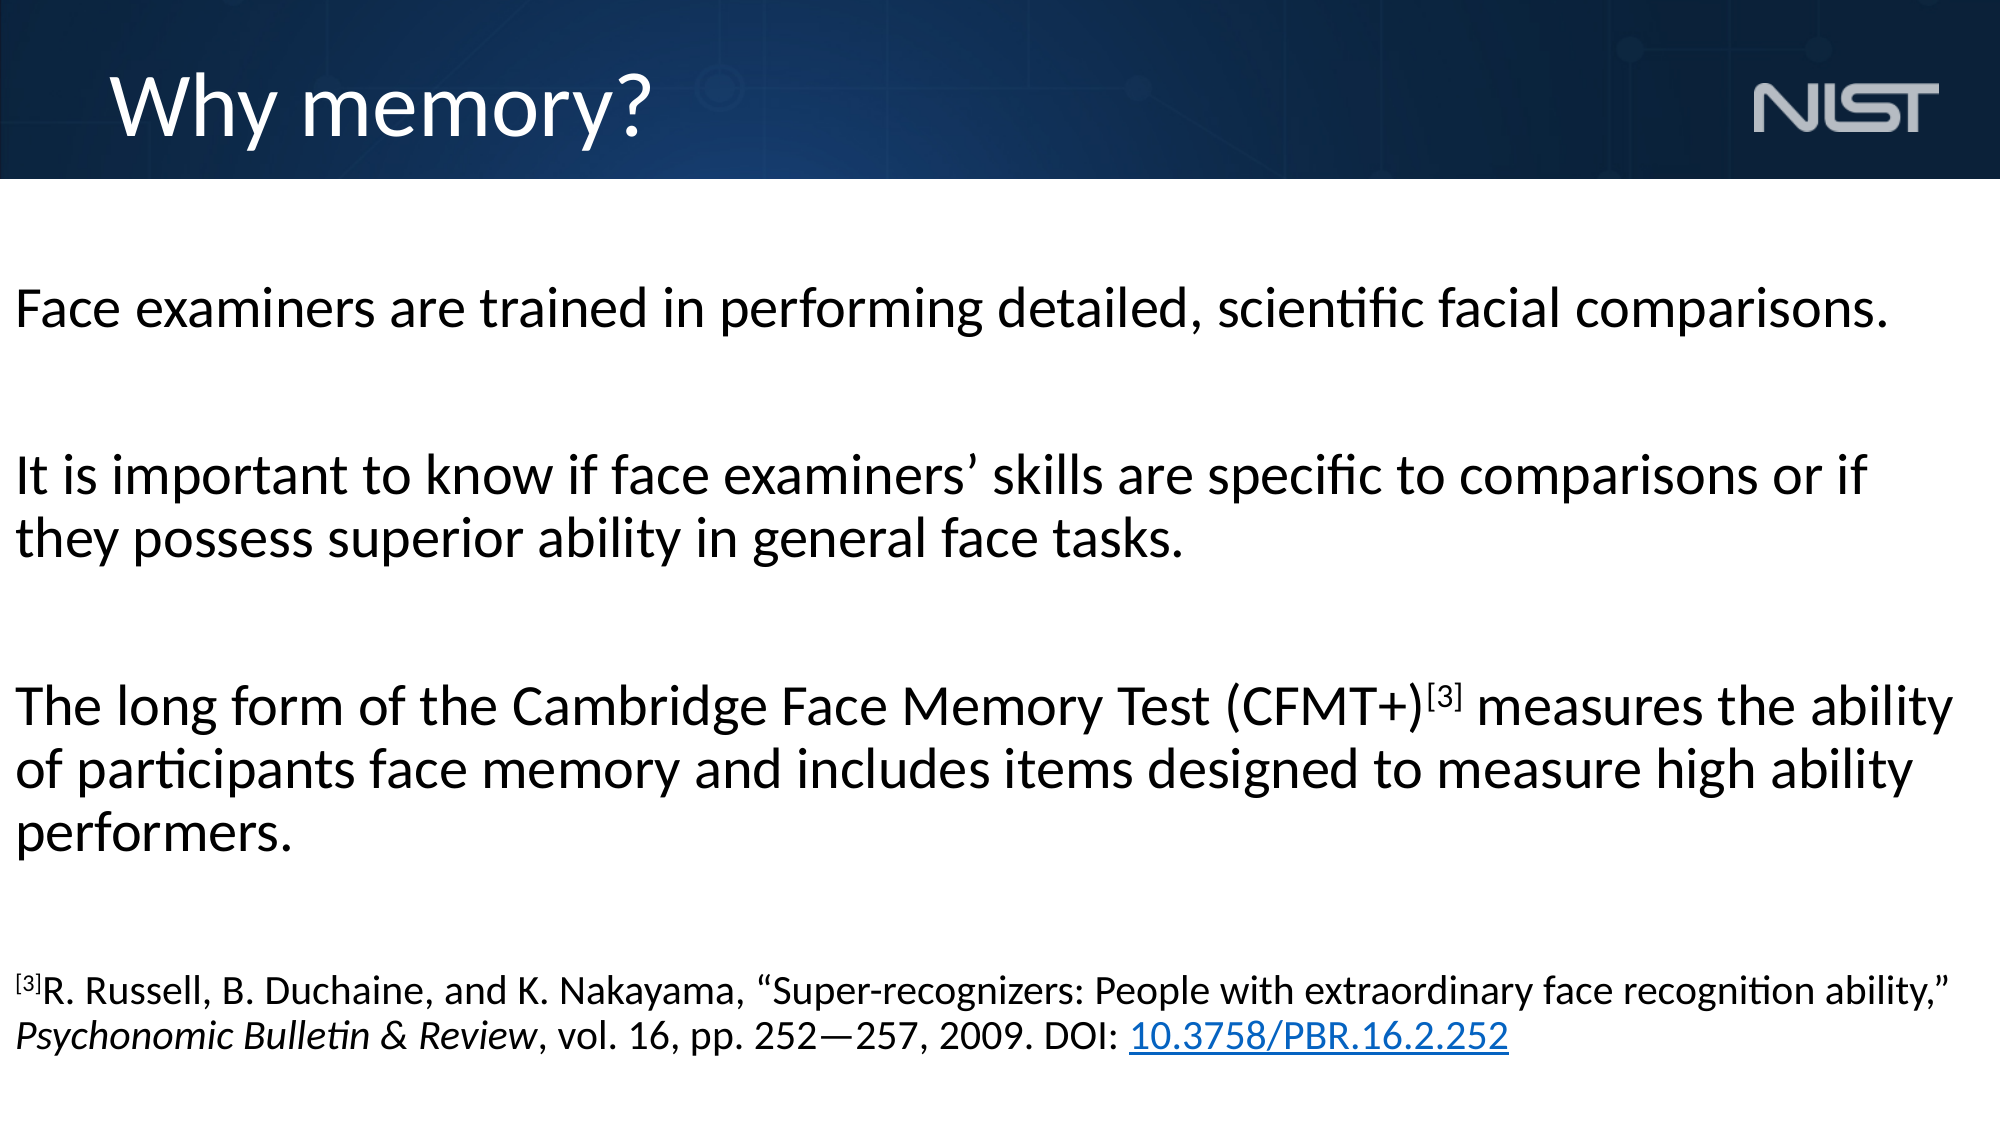

# Why memory?

Face examiners are trained in performing detailed, scientific facial comparisons.

It is important to know if face examiners’ skills are specific to comparisons or if they possess superior ability in general face tasks.

The long form of the Cambridge Face Memory Test (CFMT+)[3] measures the ability of participants face memory and includes items designed to measure high ability performers.

[3]R. Russell, B. Duchaine, and K. Nakayama, “Super-recognizers: People with extraordinary face recognition ability,” Psychonomic Bulletin & Review, vol. 16, pp. 252—257, 2009. DOI: 10.3758/PBR.16.2.252